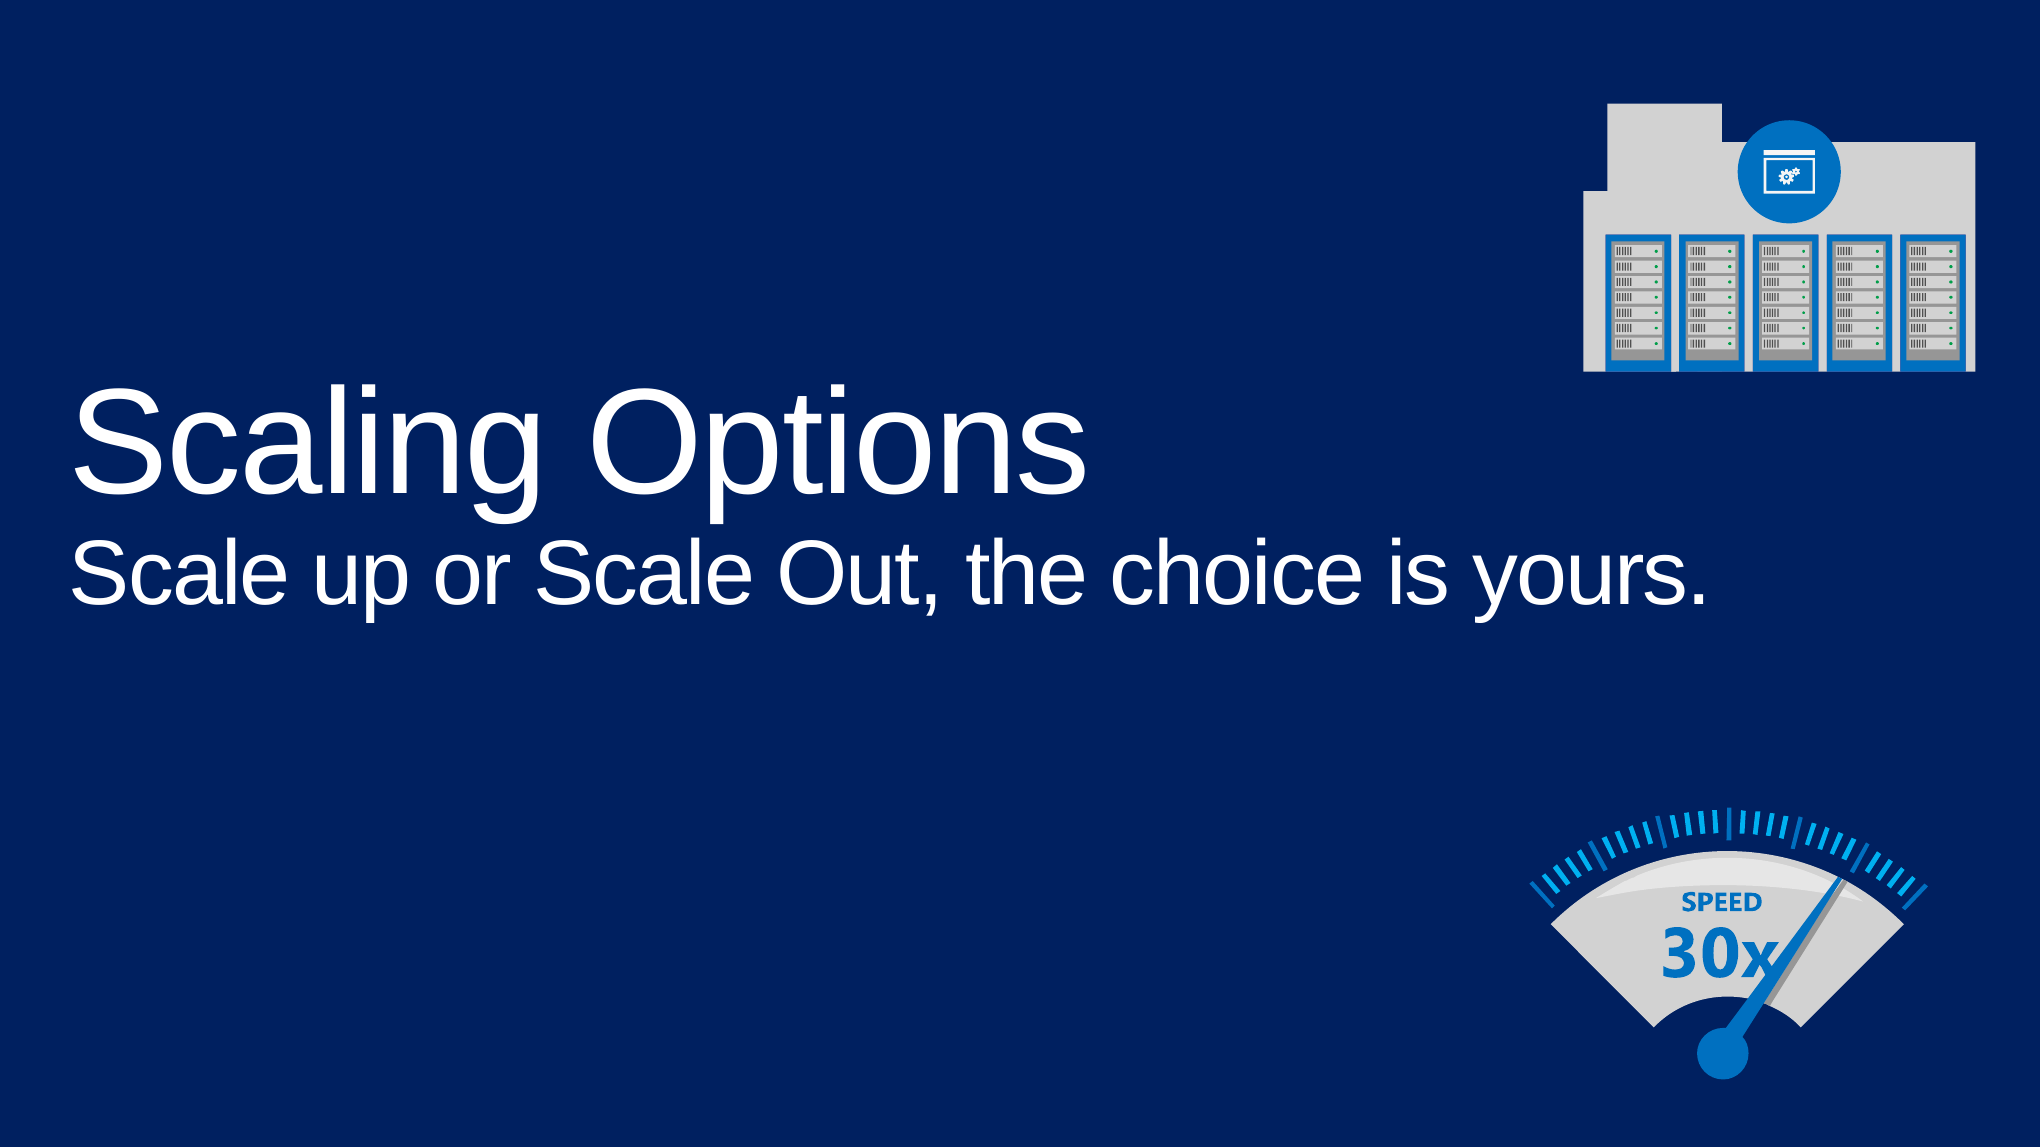

# Scaling Options Scale up or Scale Out, the choice is yours.